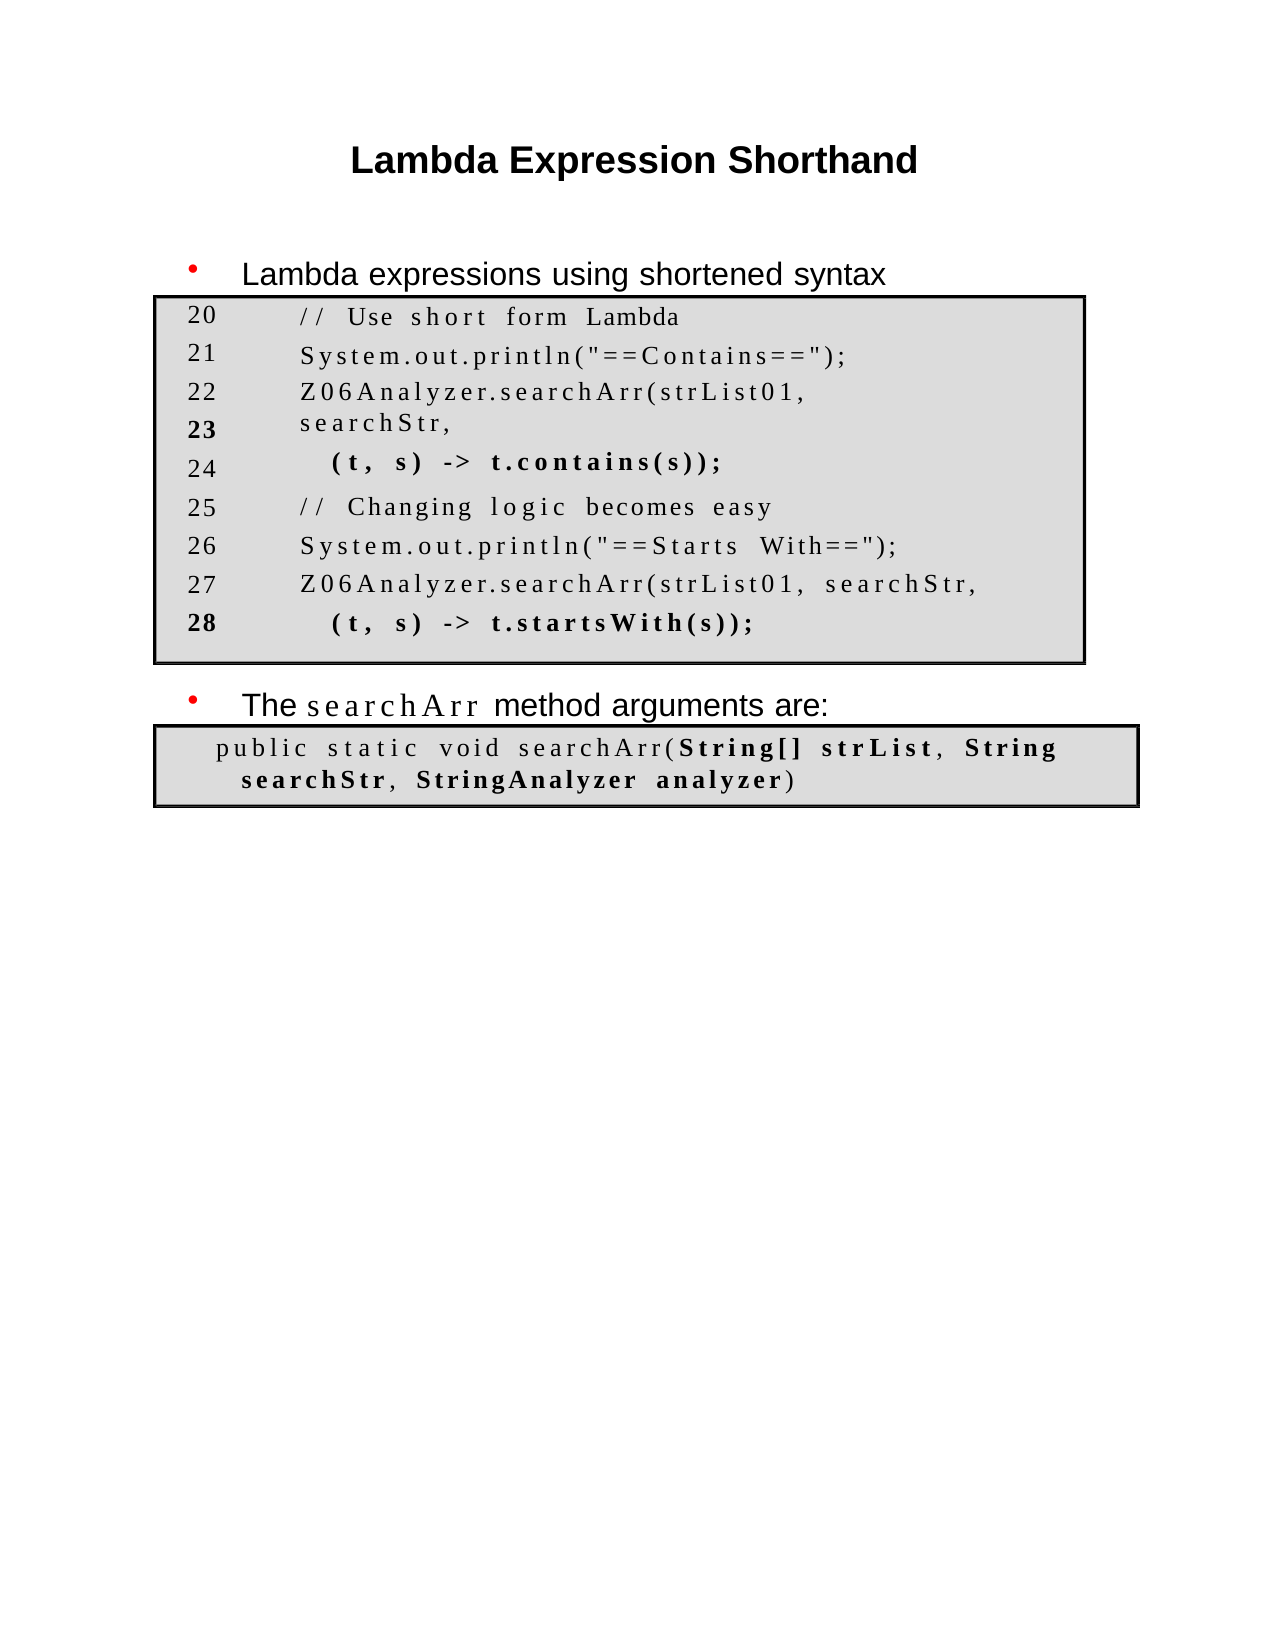

Lambda Expression Shorthand
Lambda expressions using shortened syntax
// Use short form Lambda System.out.println("==Contains==");
Z06Analyzer.searchArr(strList01, searchStr,
(t, s) -> t.contains(s));
20
21
22
23
24
25
26
27
28

// Changing logic becomes easy System.out.println("==Starts  With=="); Z06Analyzer.searchArr(strList01, searchStr,
(t, s) -> t.startsWith(s));
The searchArr method arguments are:
public static void searchArr(String[] strList, String searchStr, StringAnalyzer analyzer)